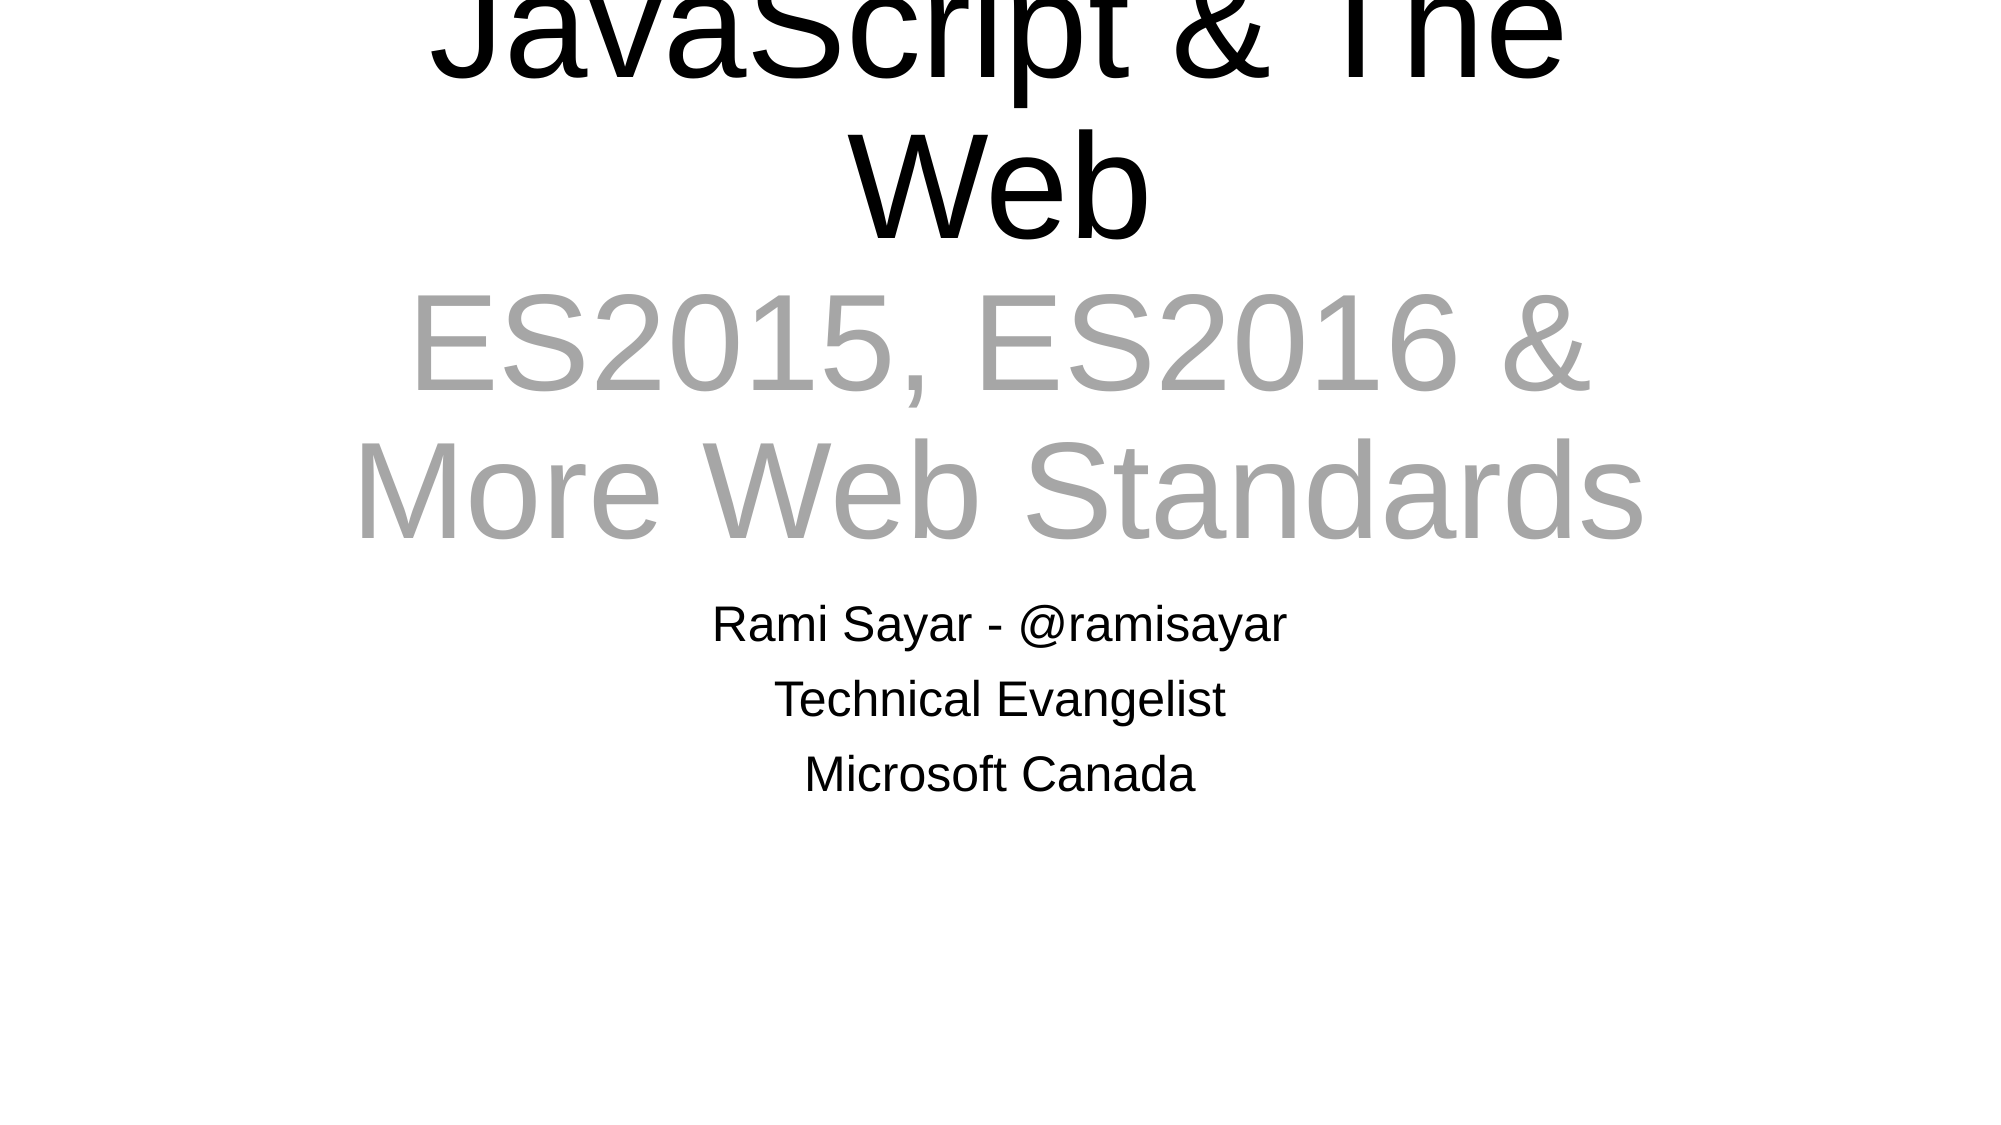

# The Future of JavaScript & The Web ES2015, ES2016 & More Web Standards
Rami Sayar - @ramisayar
Technical Evangelist
Microsoft Canada